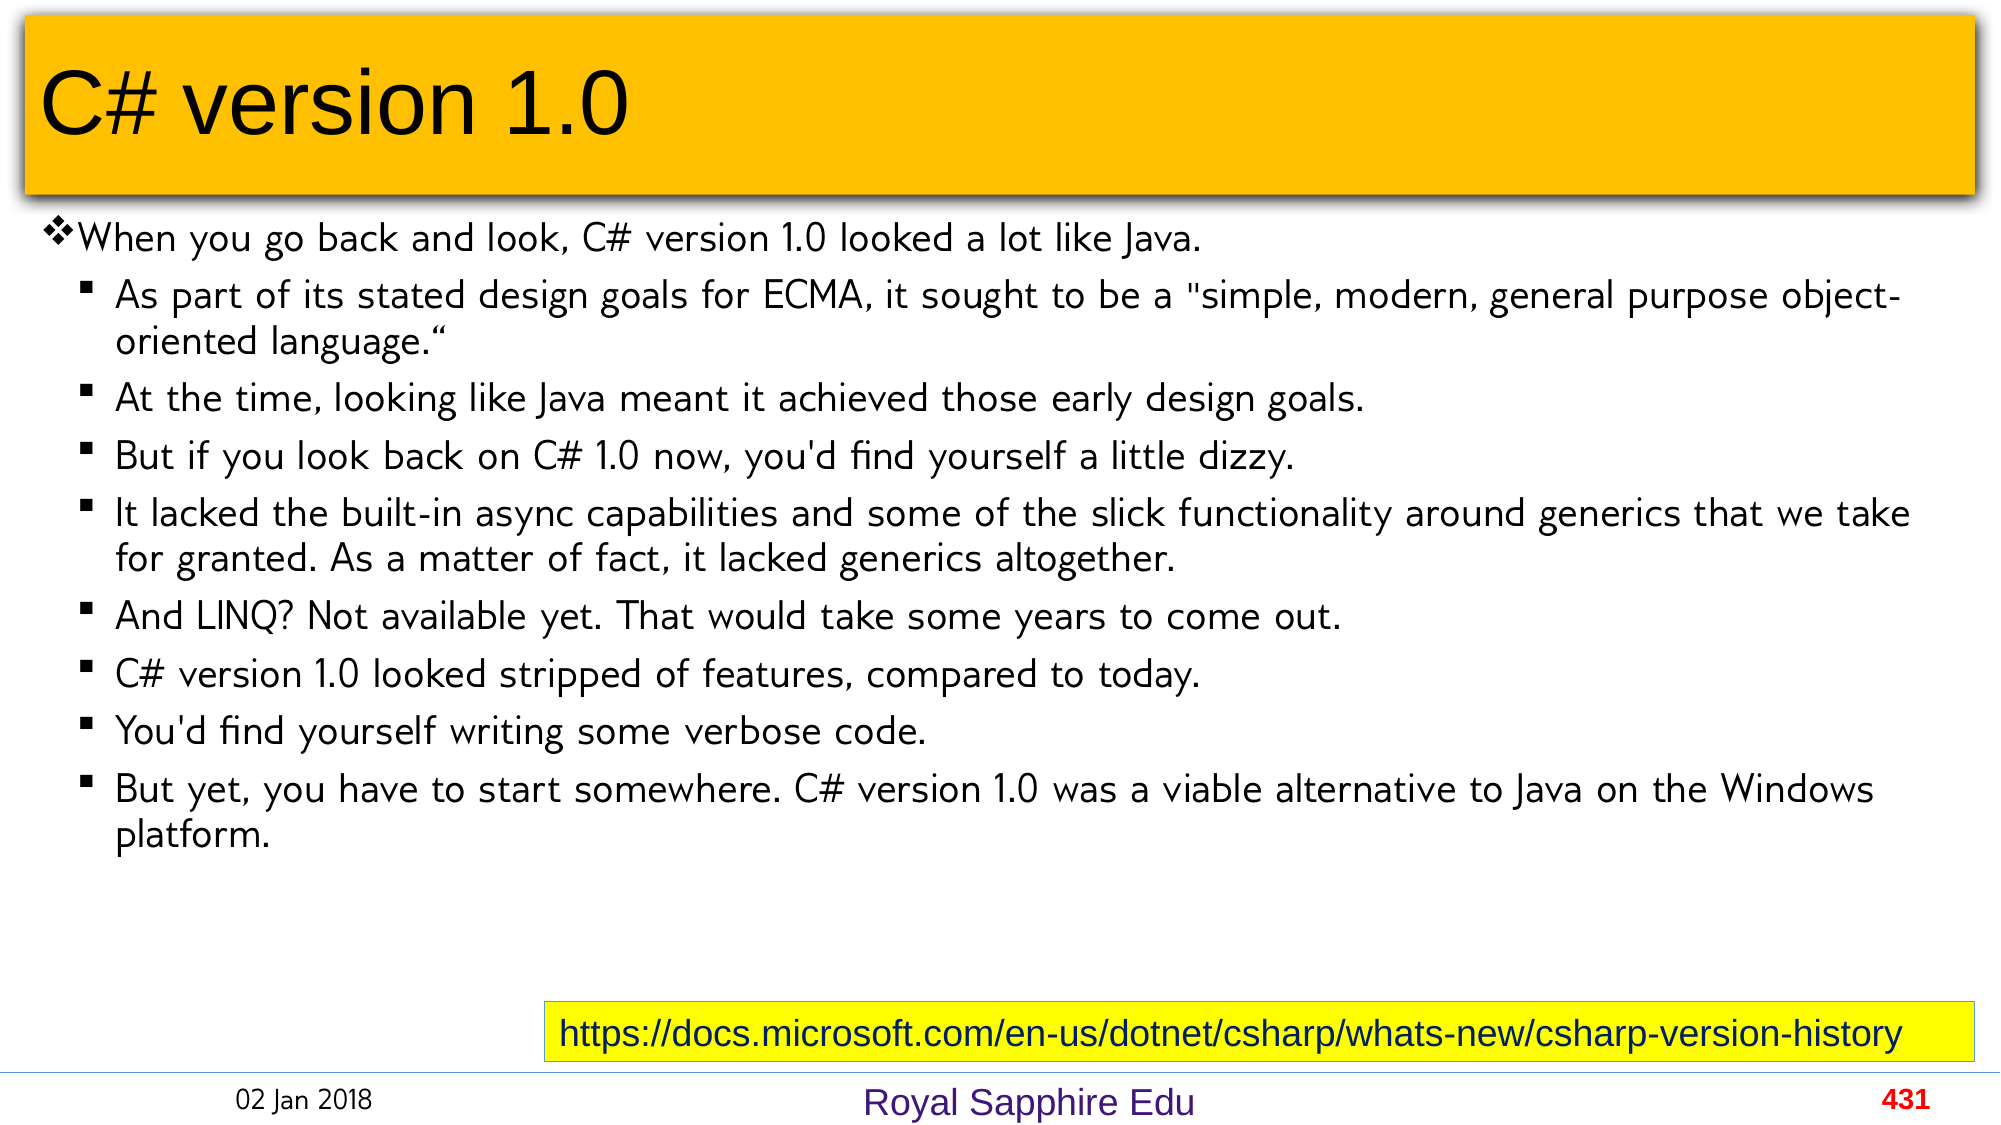

# C# version 1.0
When you go back and look, C# version 1.0 looked a lot like Java.
As part of its stated design goals for ECMA, it sought to be a "simple, modern, general purpose object-oriented language.“
At the time, looking like Java meant it achieved those early design goals.
But if you look back on C# 1.0 now, you'd find yourself a little dizzy.
It lacked the built-in async capabilities and some of the slick functionality around generics that we take for granted. As a matter of fact, it lacked generics altogether.
And LINQ? Not available yet. That would take some years to come out.
C# version 1.0 looked stripped of features, compared to today.
You'd find yourself writing some verbose code.
But yet, you have to start somewhere. C# version 1.0 was a viable alternative to Java on the Windows platform.
https://docs.microsoft.com/en-us/dotnet/csharp/whats-new/csharp-version-history
02 Jan 2018
431